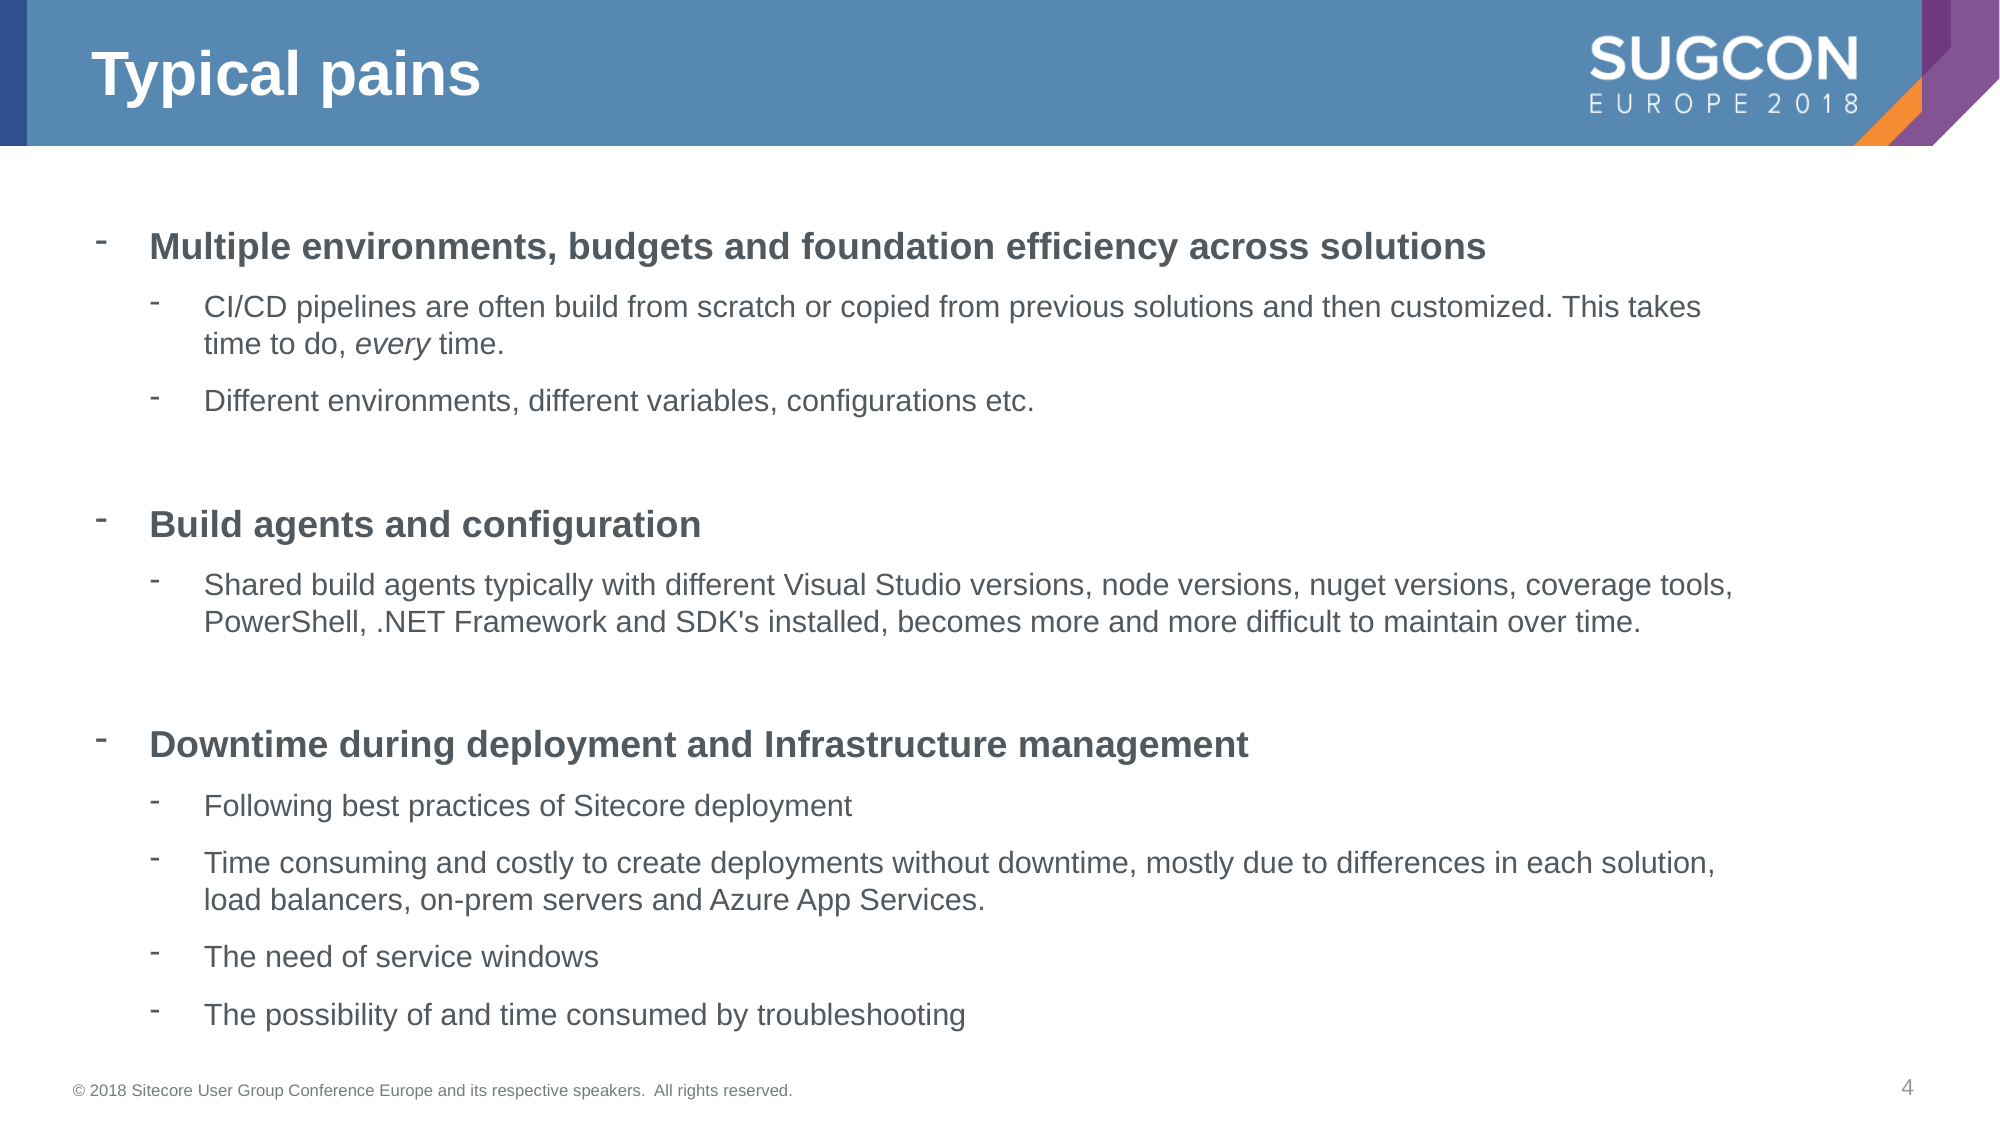

Typical pains
Multiple environments, budgets and foundation efficiency across solutions
CI/CD pipelines are often build from scratch or copied from previous solutions and then customized. This takes time to do, every time.
Different environments, different variables, configurations etc.

Build agents and configuration
Shared build agents typically with different Visual Studio versions, node versions, nuget versions, coverage tools, PowerShell, .NET Framework and SDK's installed, becomes more and more difficult to maintain over time.

Downtime during deployment and Infrastructure management
Following best practices of Sitecore deployment
Time consuming and costly to create deployments without downtime, mostly due to differences in each solution, load balancers, on-prem servers and Azure App Services.
The need of service windows
The possibility of and time consumed by troubleshooting
4